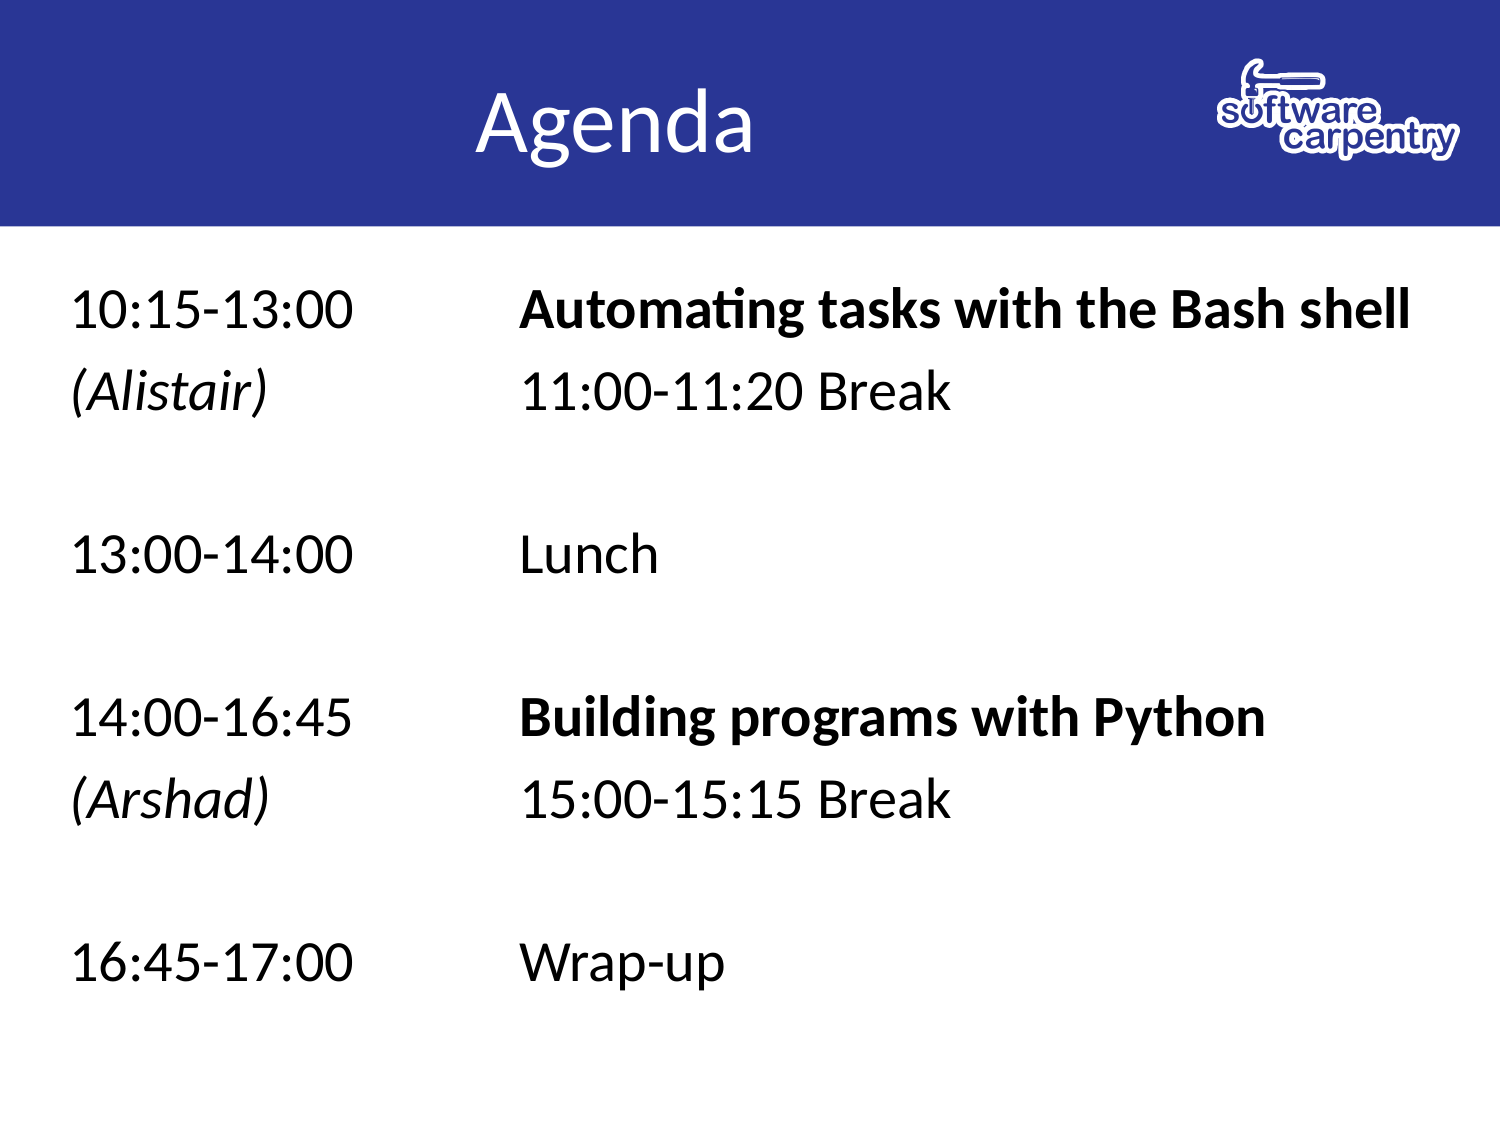

# Agenda
10:15-13:00		Automating tasks with the Bash shell
(Alistair)		11:00-11:20 Break

13:00-14:00		Lunch

14:00-16:45		Building programs with Python
(Arshad)		15:00-15:15 Break

16:45-17:00		Wrap-up